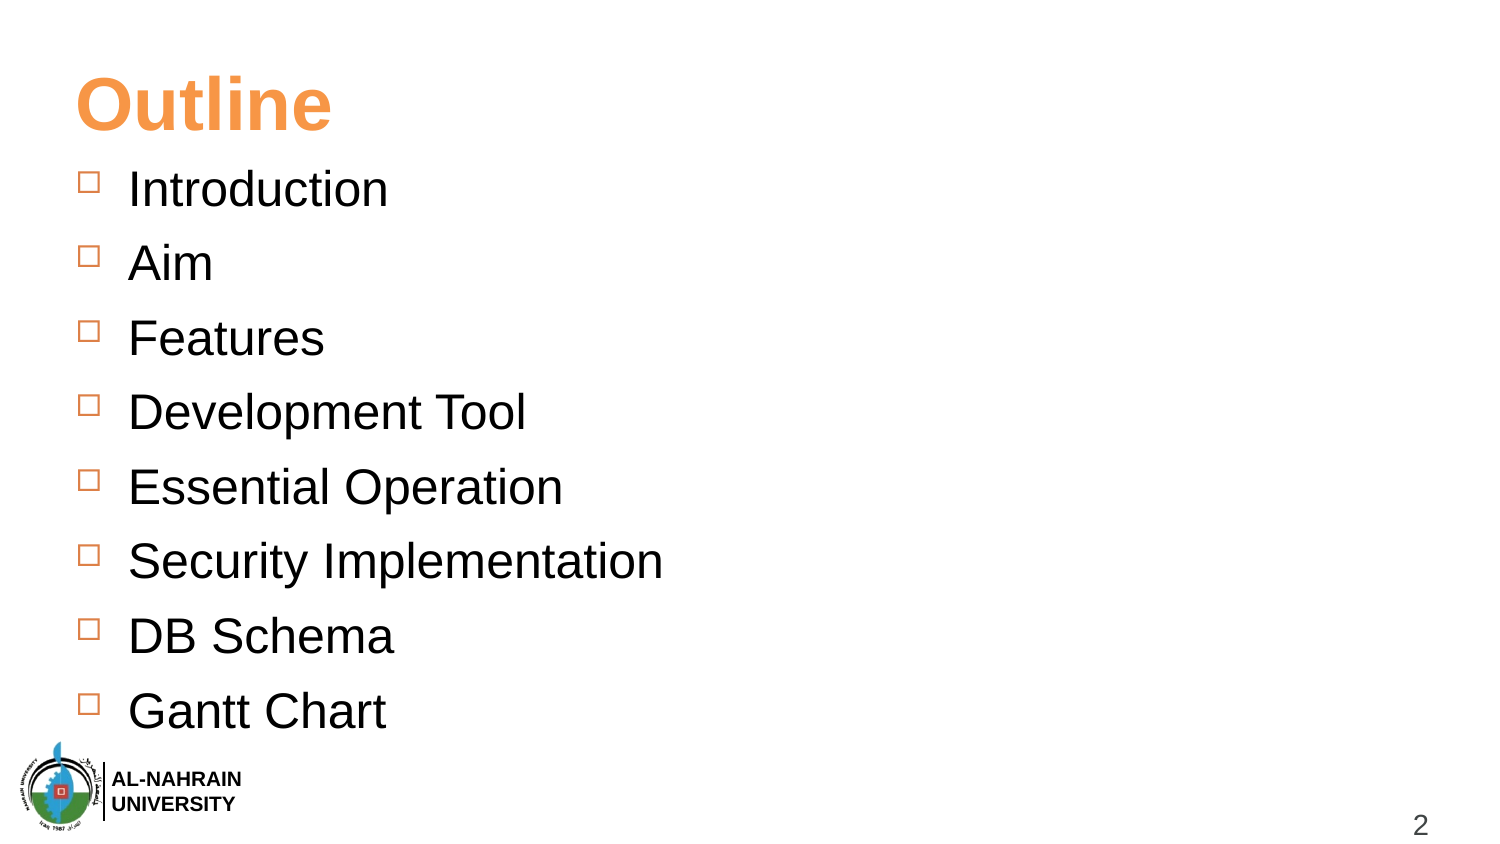

# Outline
Introduction
Aim
Features
Development Tool
Essential Operation
Security Implementation
DB Schema
Gantt Chart

2